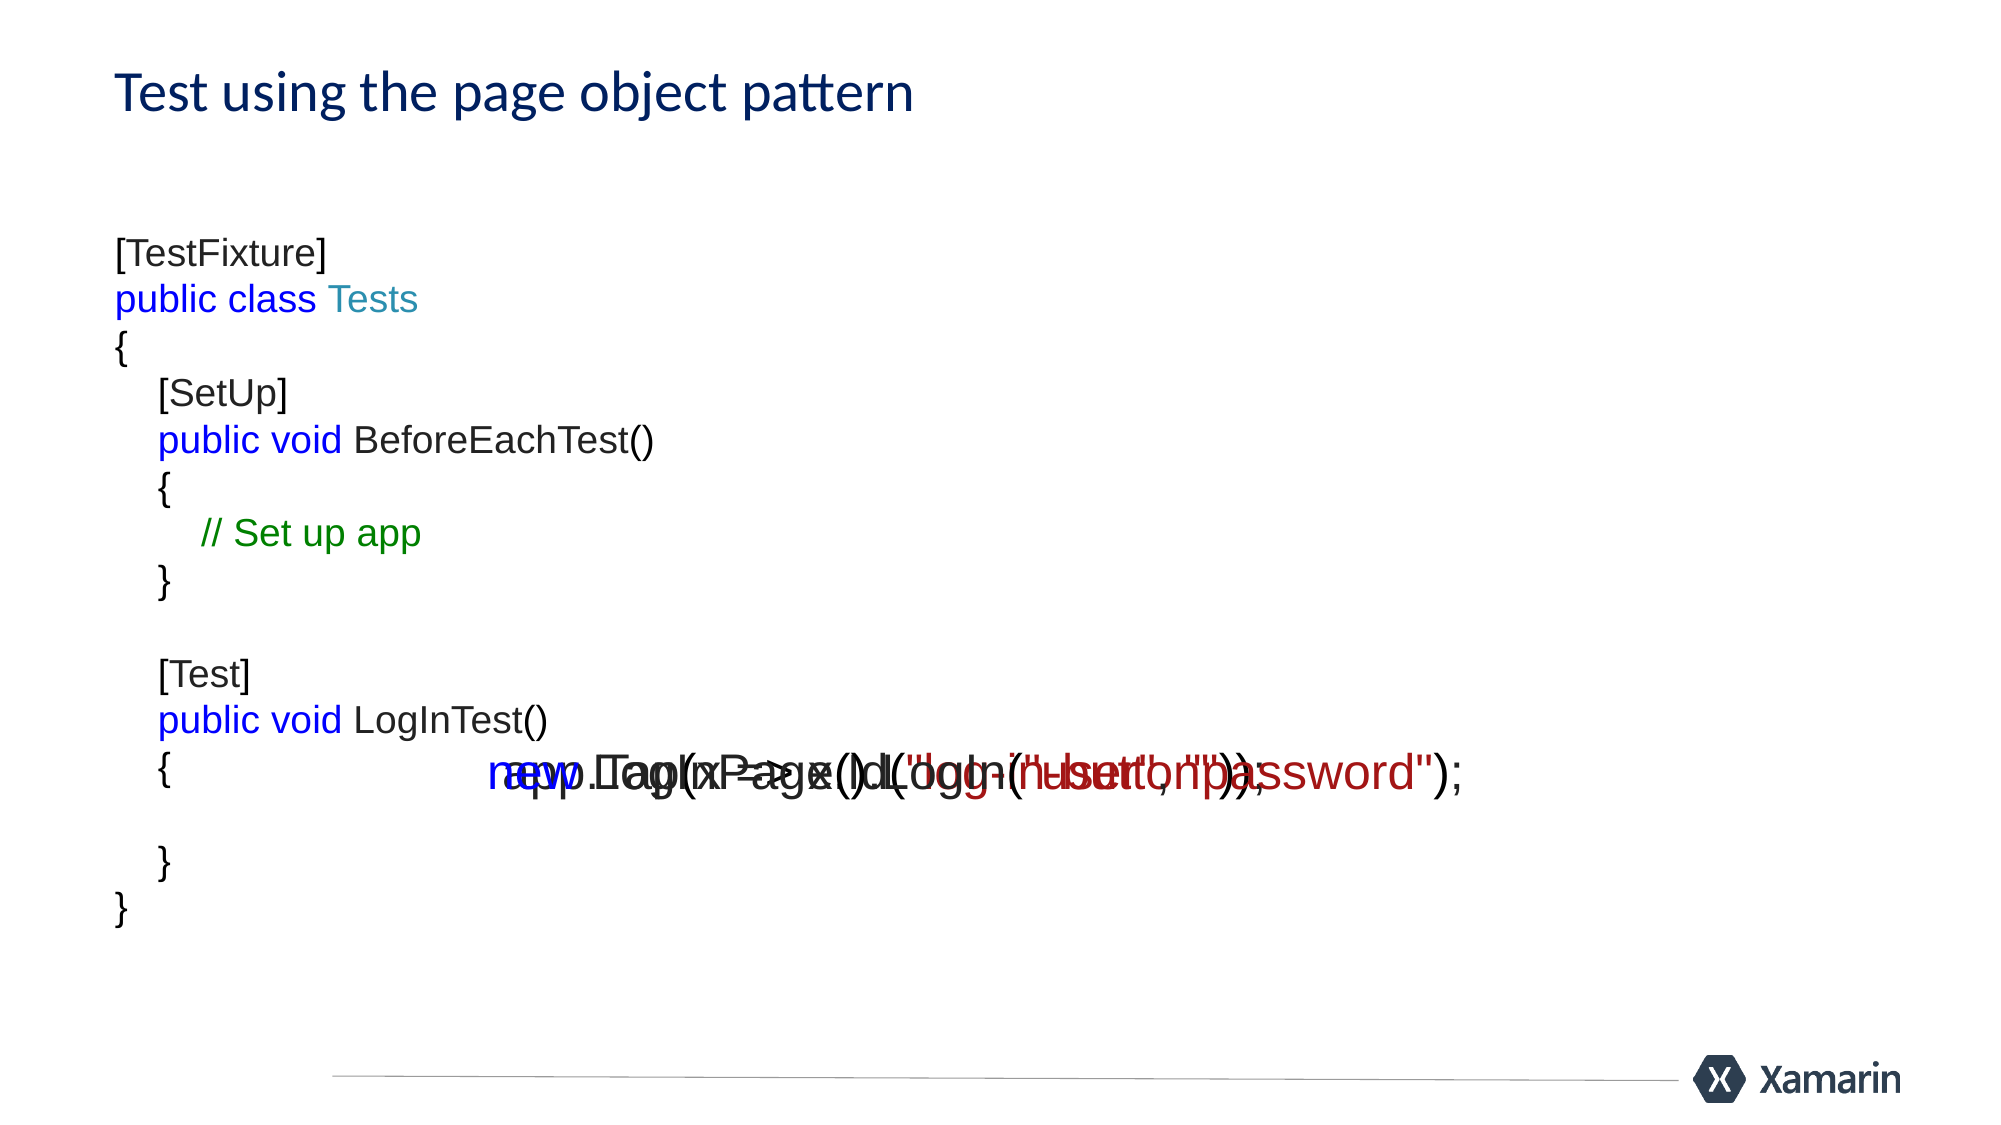

# Test using the page object pattern
[TestFixture]
public class Tests
{
    [SetUp]
    public void BeforeEachTest()
    {
        // Set up app
    }
    [Test]
    public void LogInTest()
    {
        
    }
}
new LogInPage().LogIn("user", "password");
app.Tap(x => x.Id("log-in-button"));